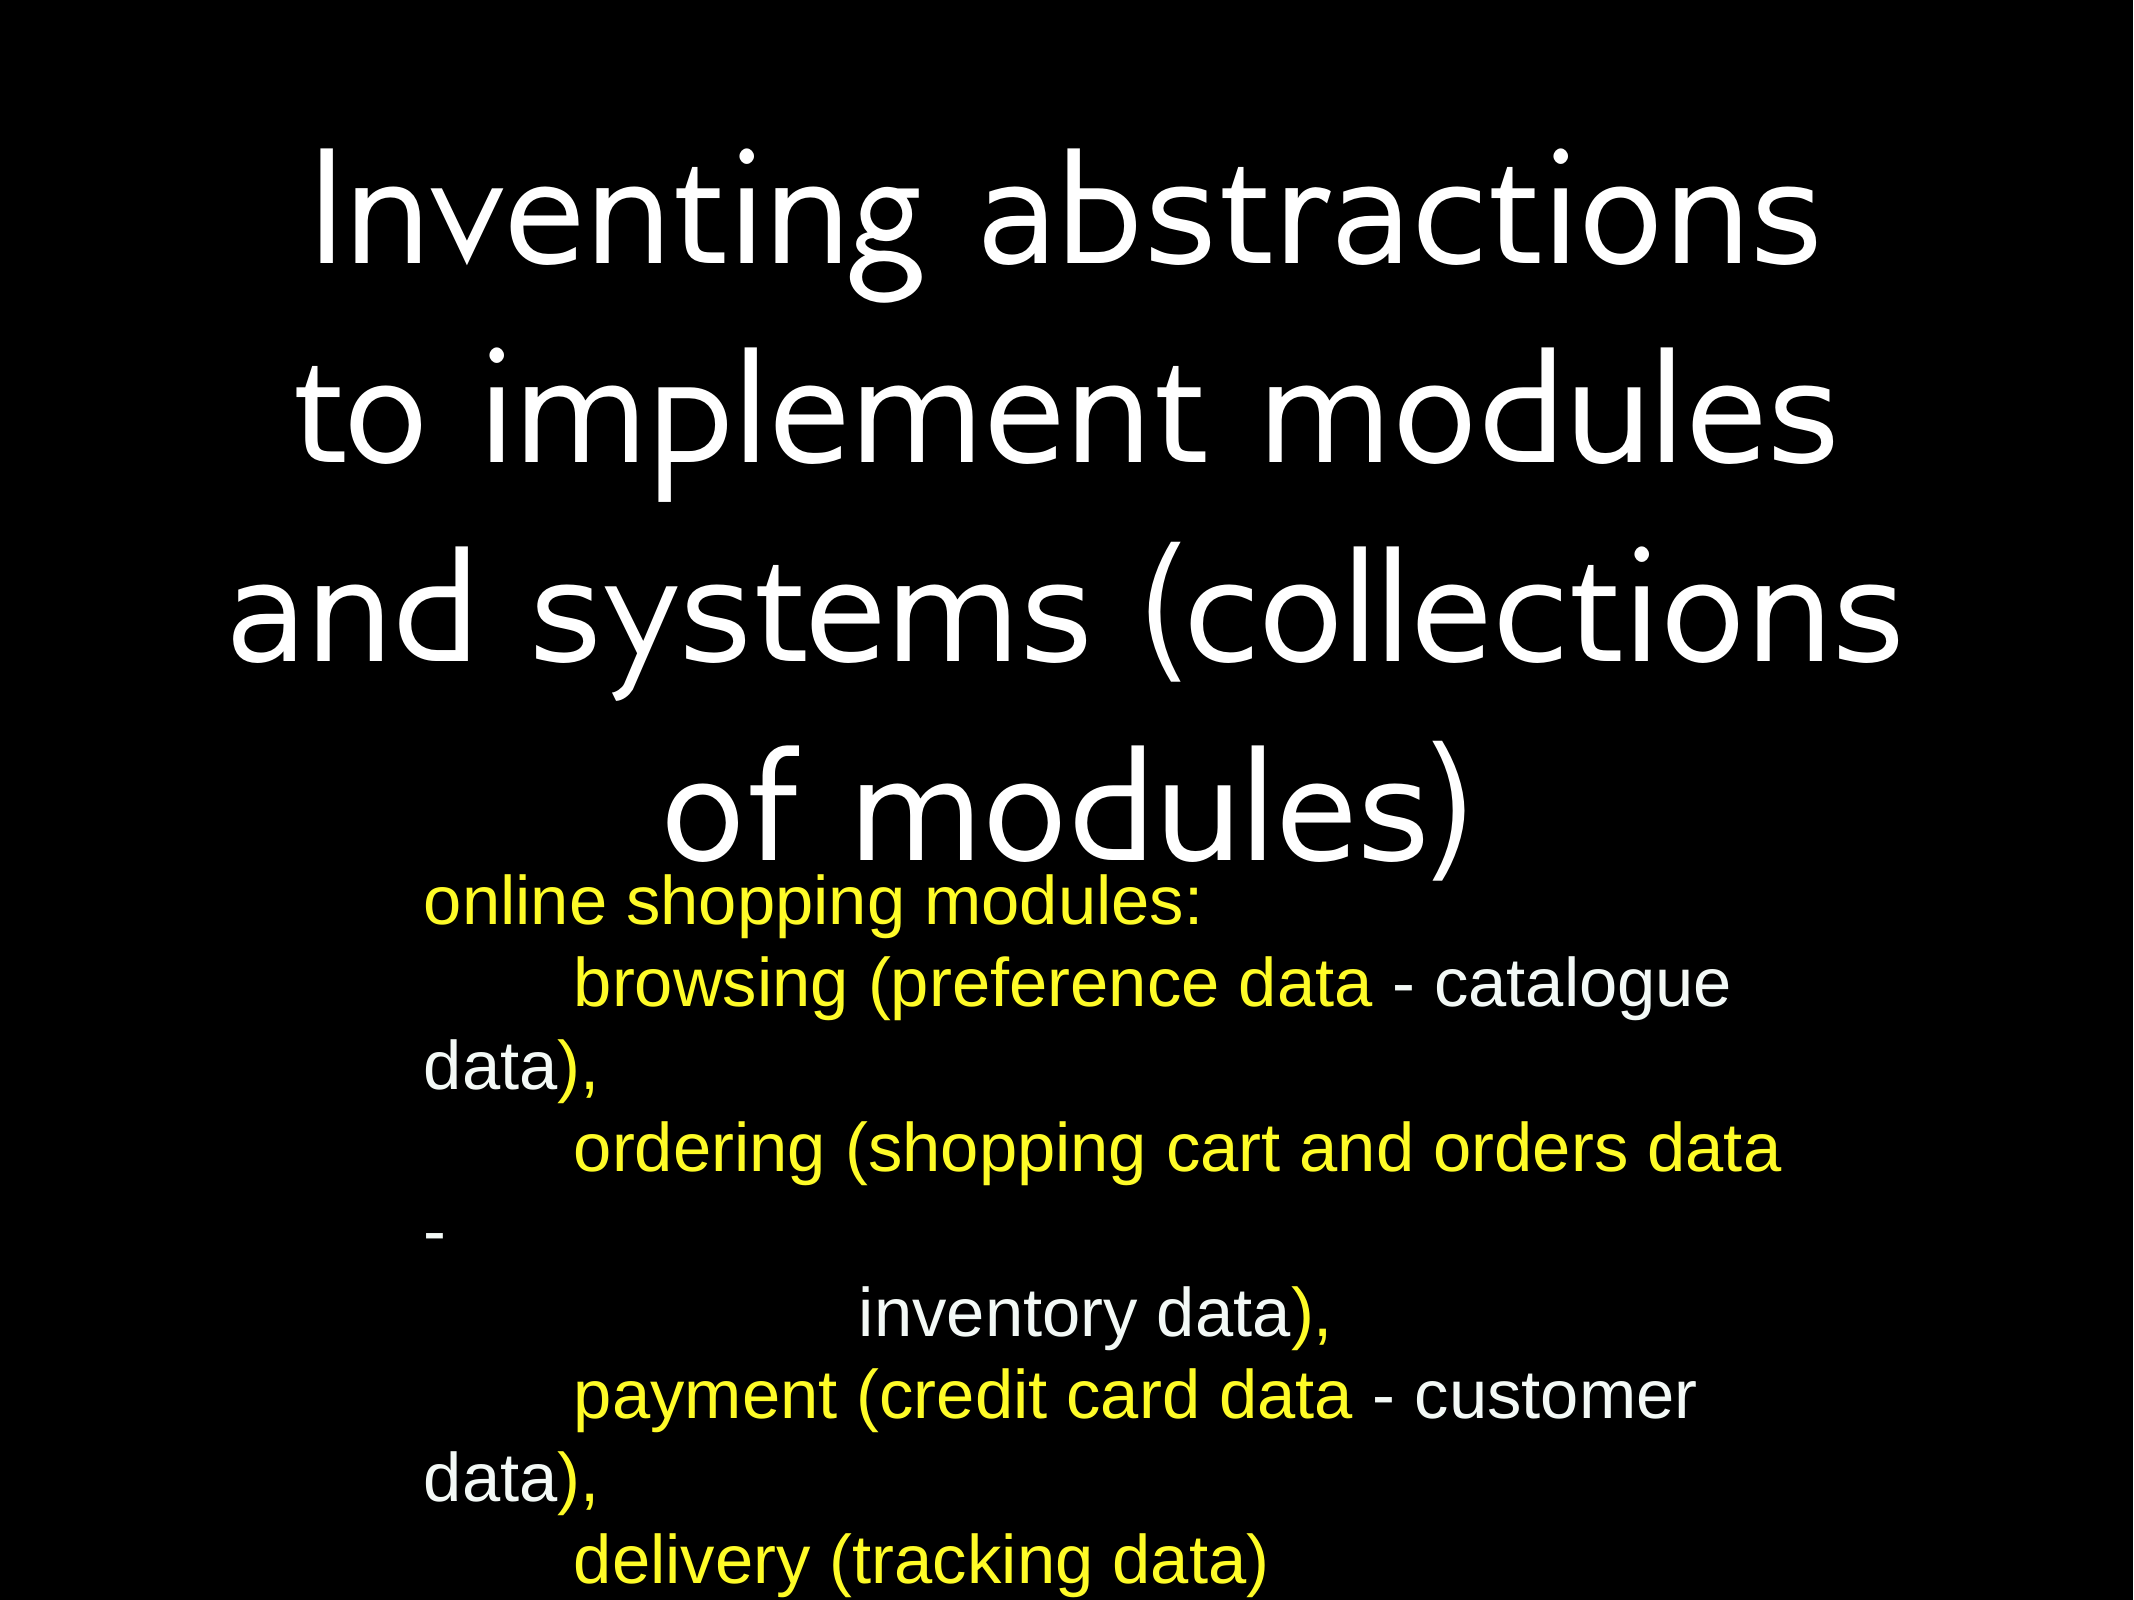

# Inventing abstractions to implement modules and systems (collections of modules)
online shopping modules:
browsing (preference data - catalogue data),
ordering (shopping cart and orders data -
               inventory data),
payment (credit card data - customer data),
delivery (tracking data)